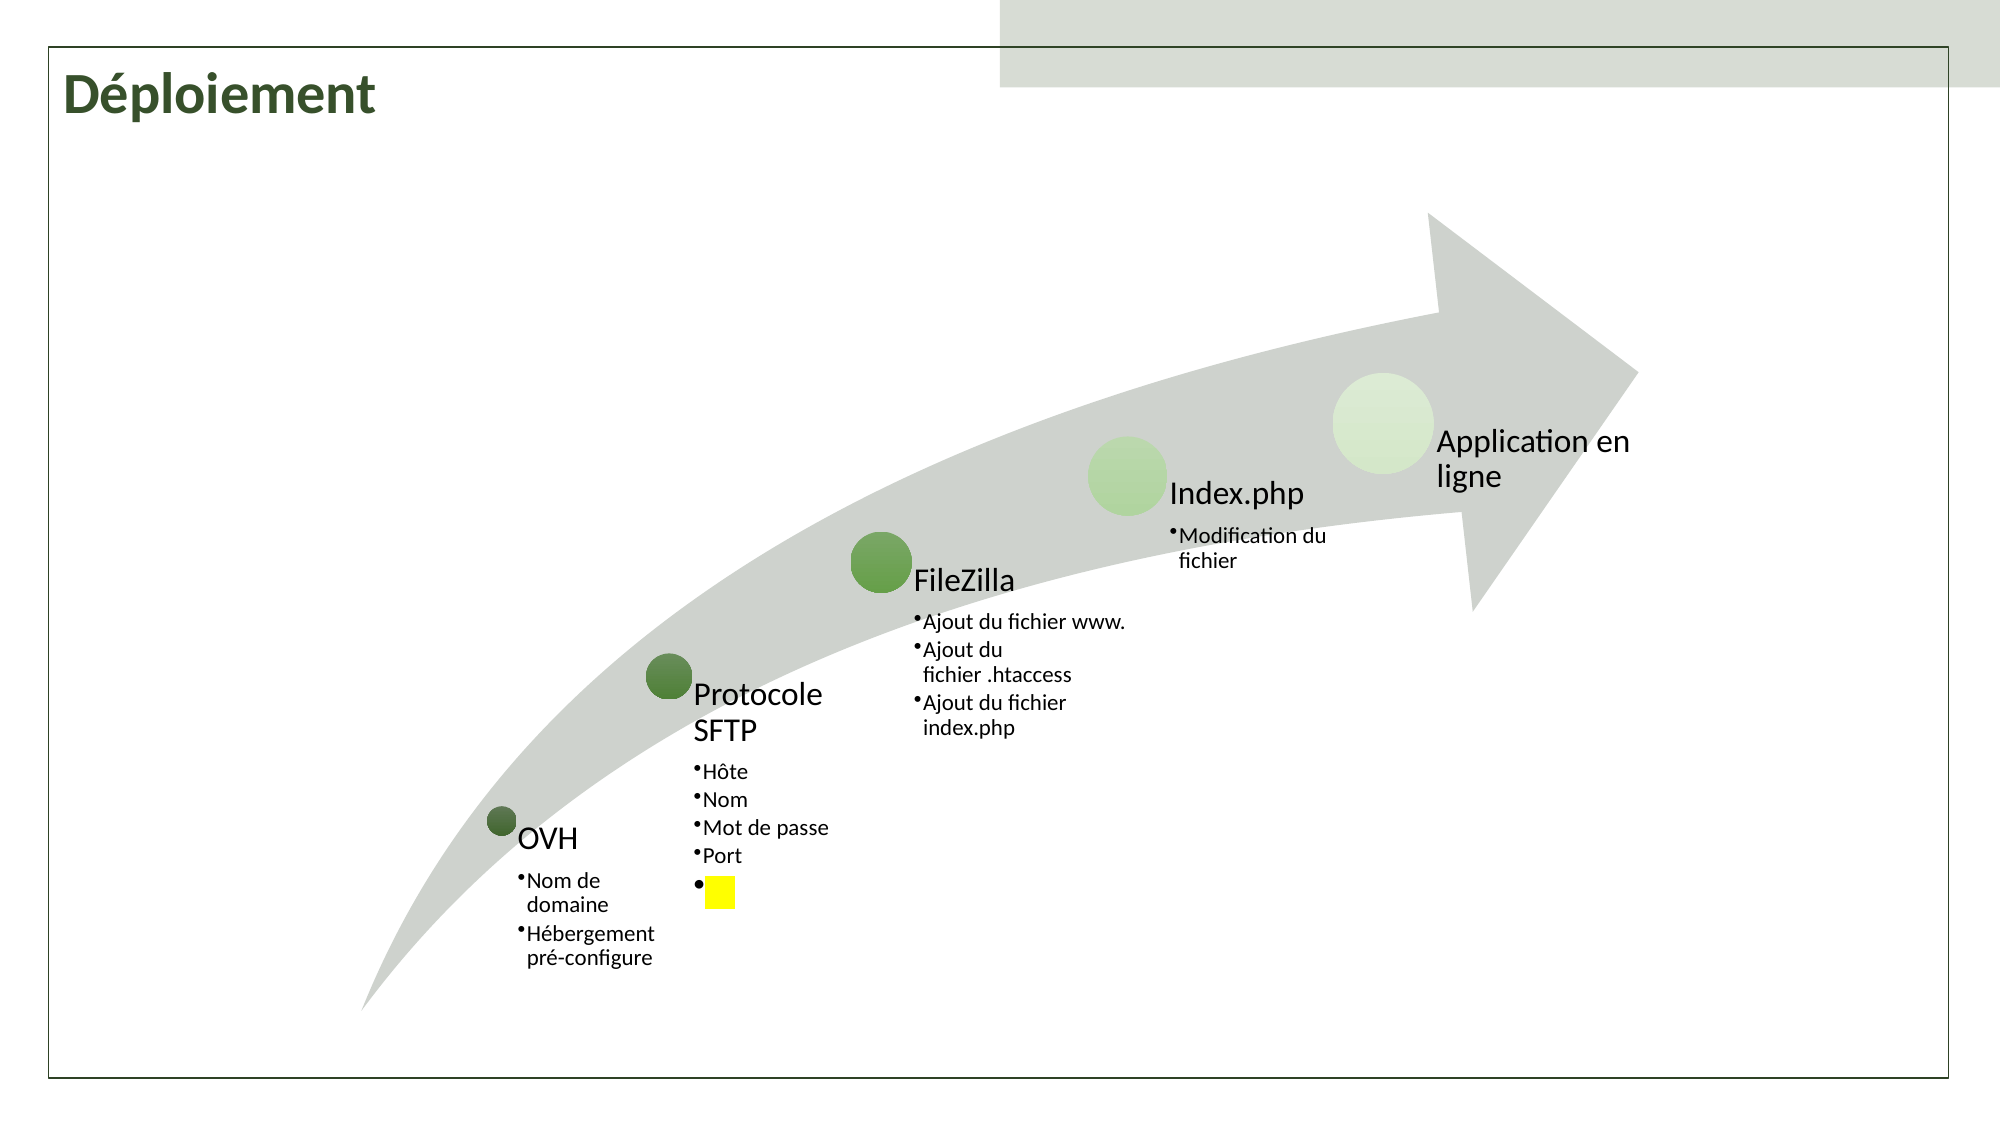

Déploiement
OVH
Nom de domaine
Hébergement pré-configure
Protocole SFTP
Hôte
Nom
Mot de passe
Port

FileZilla
Ajout du fichier www.
Ajout du fichier .htaccess
Ajout du fichier index.php
Index.php
Modification du fichier
Application en ligne